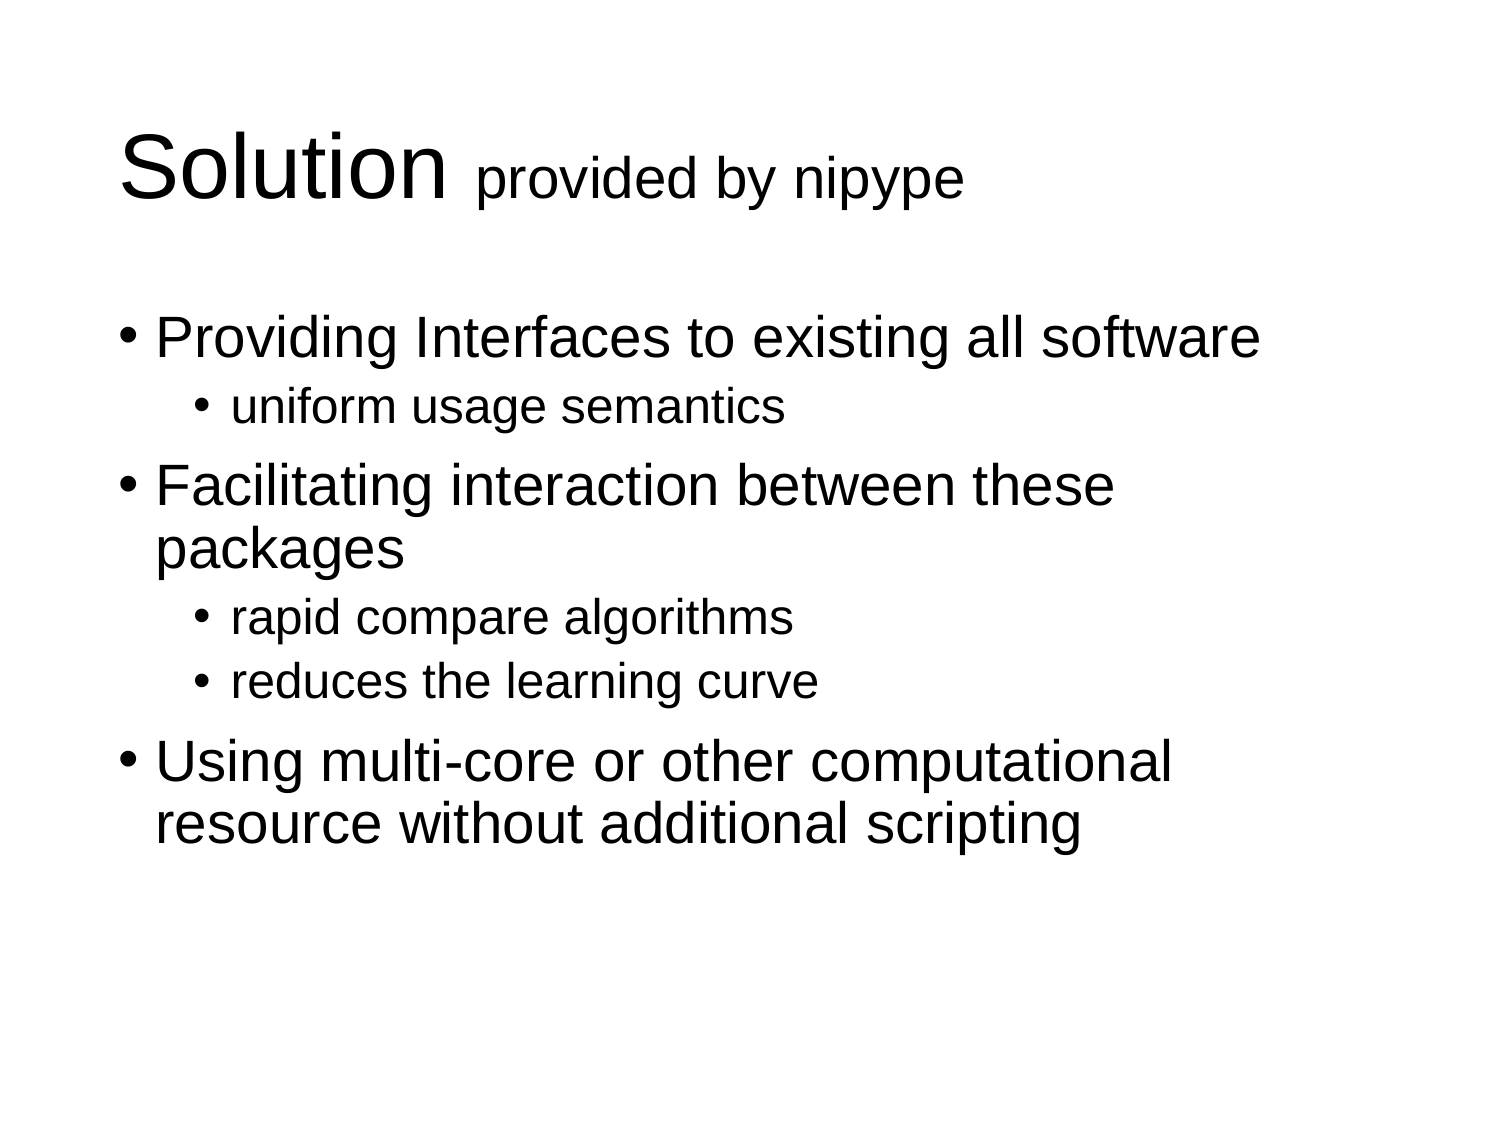

# Solution provided by nipype
Providing Interfaces to existing all software
uniform usage semantics
Facilitating interaction between these packages
rapid compare algorithms
reduces the learning curve
Using multi-core or other computational resource without additional scripting